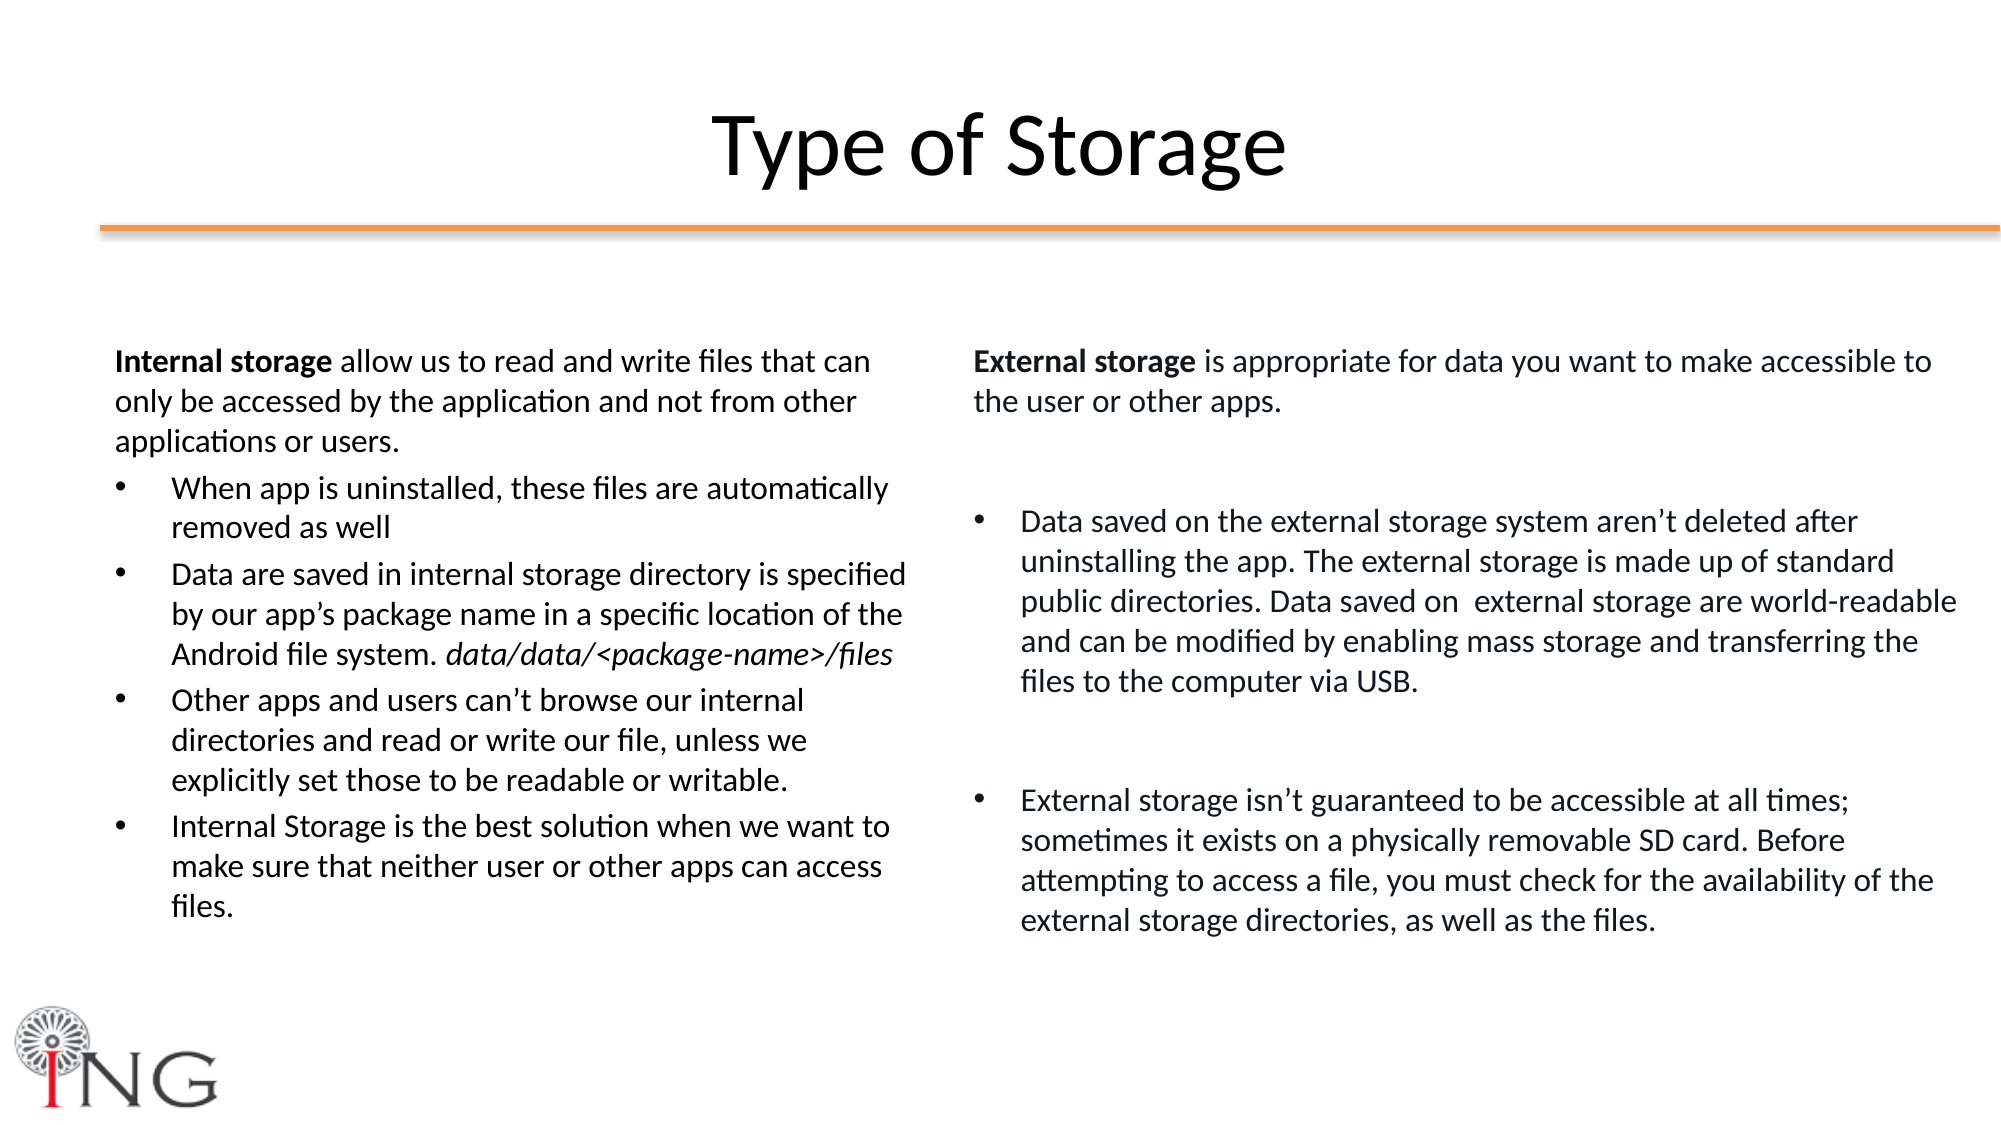

# Type of Storage
Internal storage allow us to read and write files that can only be accessed by the application and not from other applications or users.
When app is uninstalled, these files are automatically removed as well
Data are saved in internal storage directory is specified by our app’s package name in a specific location of the Android file system. data/data/<package-name>/files
Other apps and users can’t browse our internal directories and read or write our file, unless we explicitly set those to be readable or writable.
Internal Storage is the best solution when we want to make sure that neither user or other apps can access files.
External storage is appropriate for data you want to make accessible to the user or other apps.

Data saved on the external storage system aren’t deleted after uninstalling the app. The external storage is made up of standard public directories. Data saved on  external storage are world-readable and can be modified by enabling mass storage and transferring the files to the computer via USB.

External storage isn’t guaranteed to be accessible at all times; sometimes it exists on a physically removable SD card. Before attempting to access a file, you must check for the availability of the external storage directories, as well as the files.